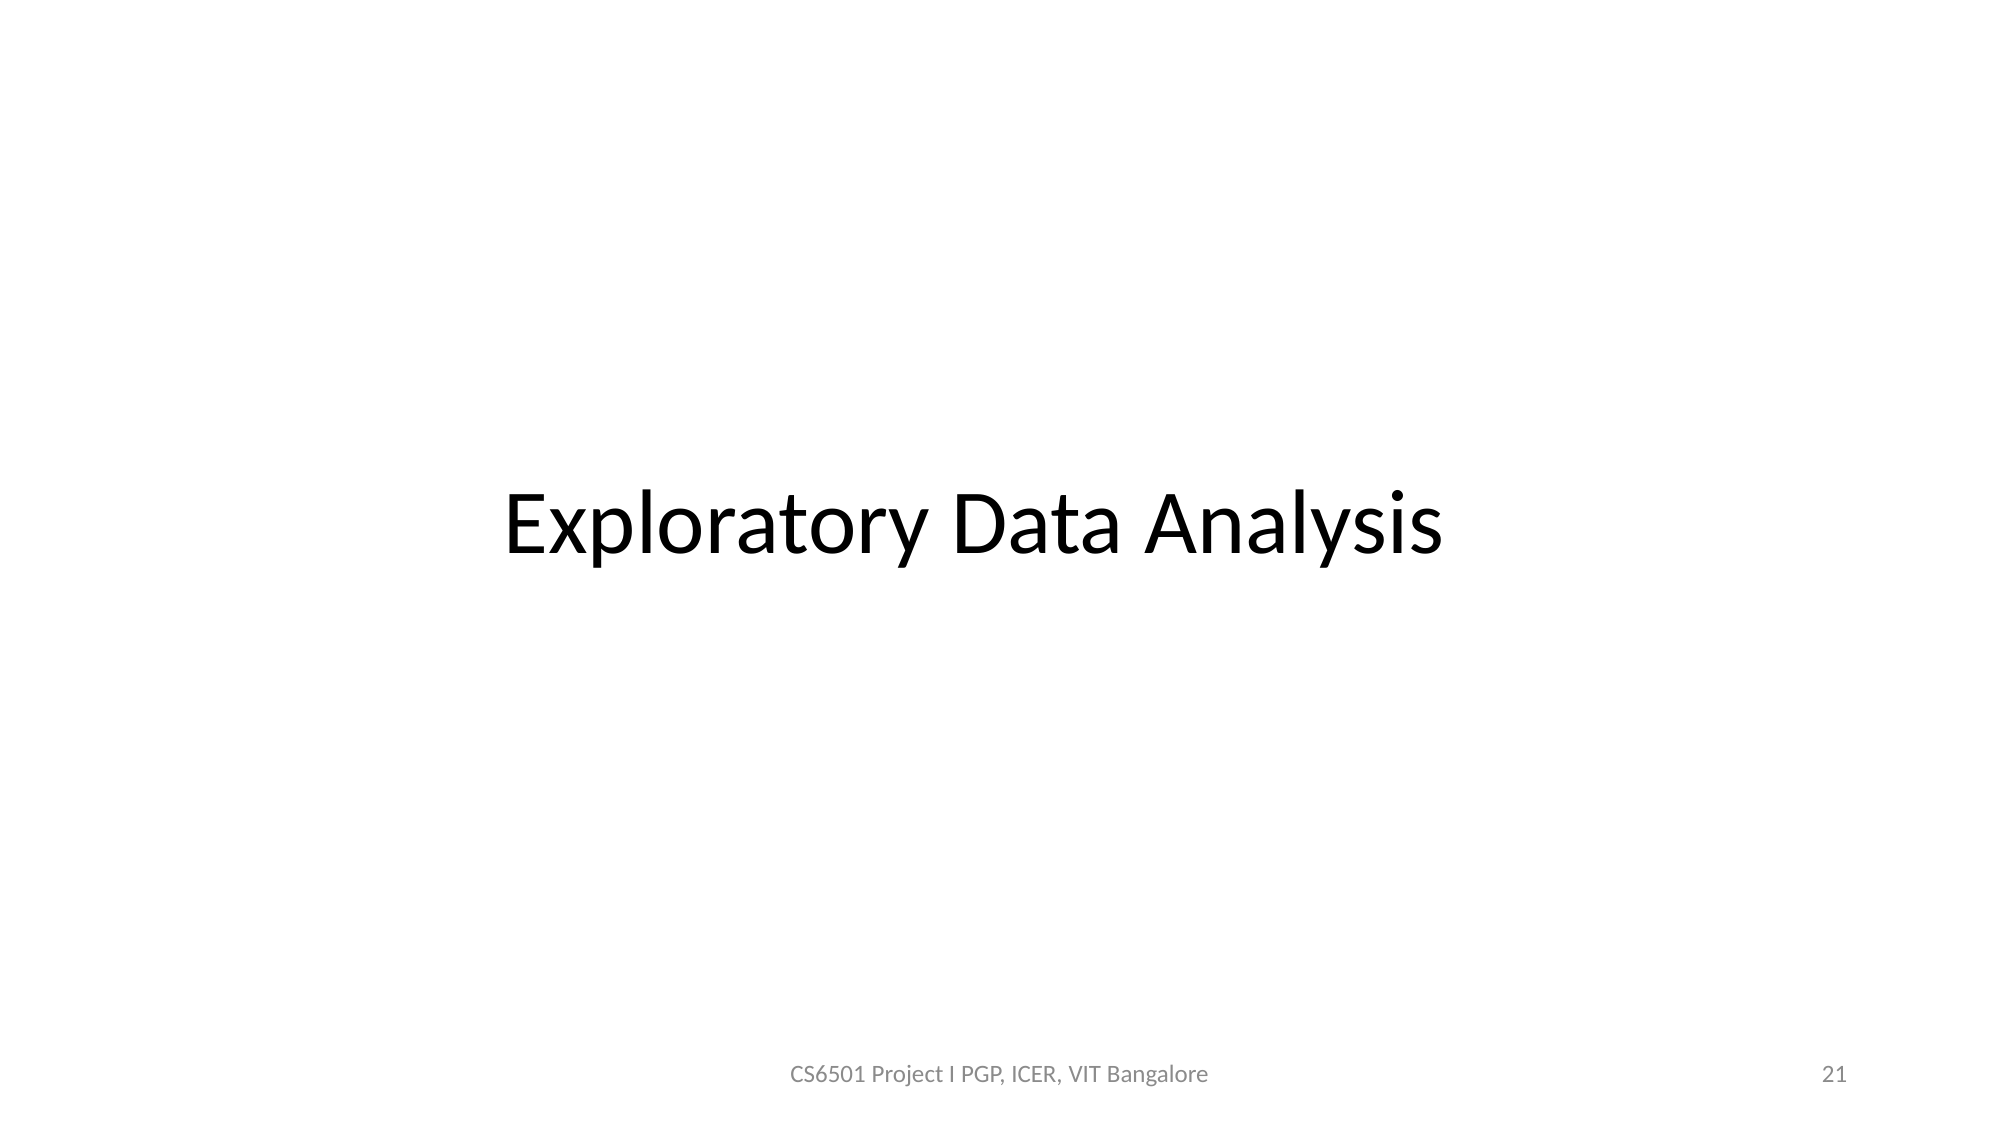

# Exploratory Data Analysis
CS6501 Project I PGP, ICER, VIT Bangalore
21